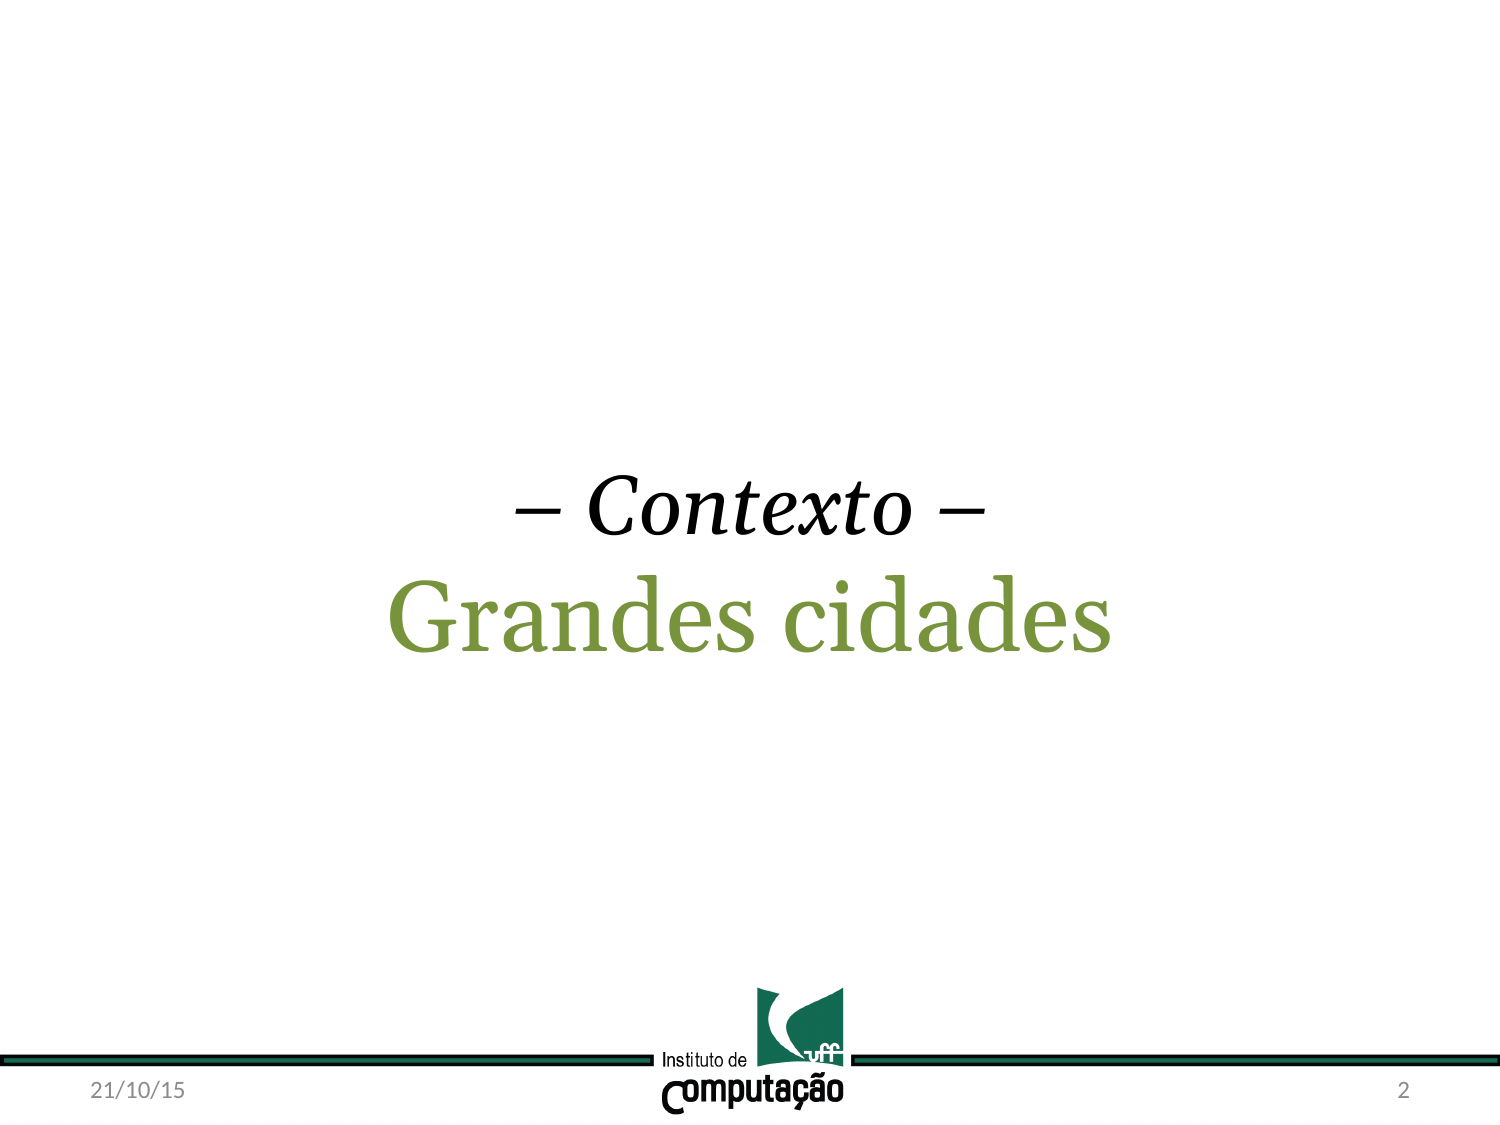

– Contexto –
Grandes cidades
21/10/15
2